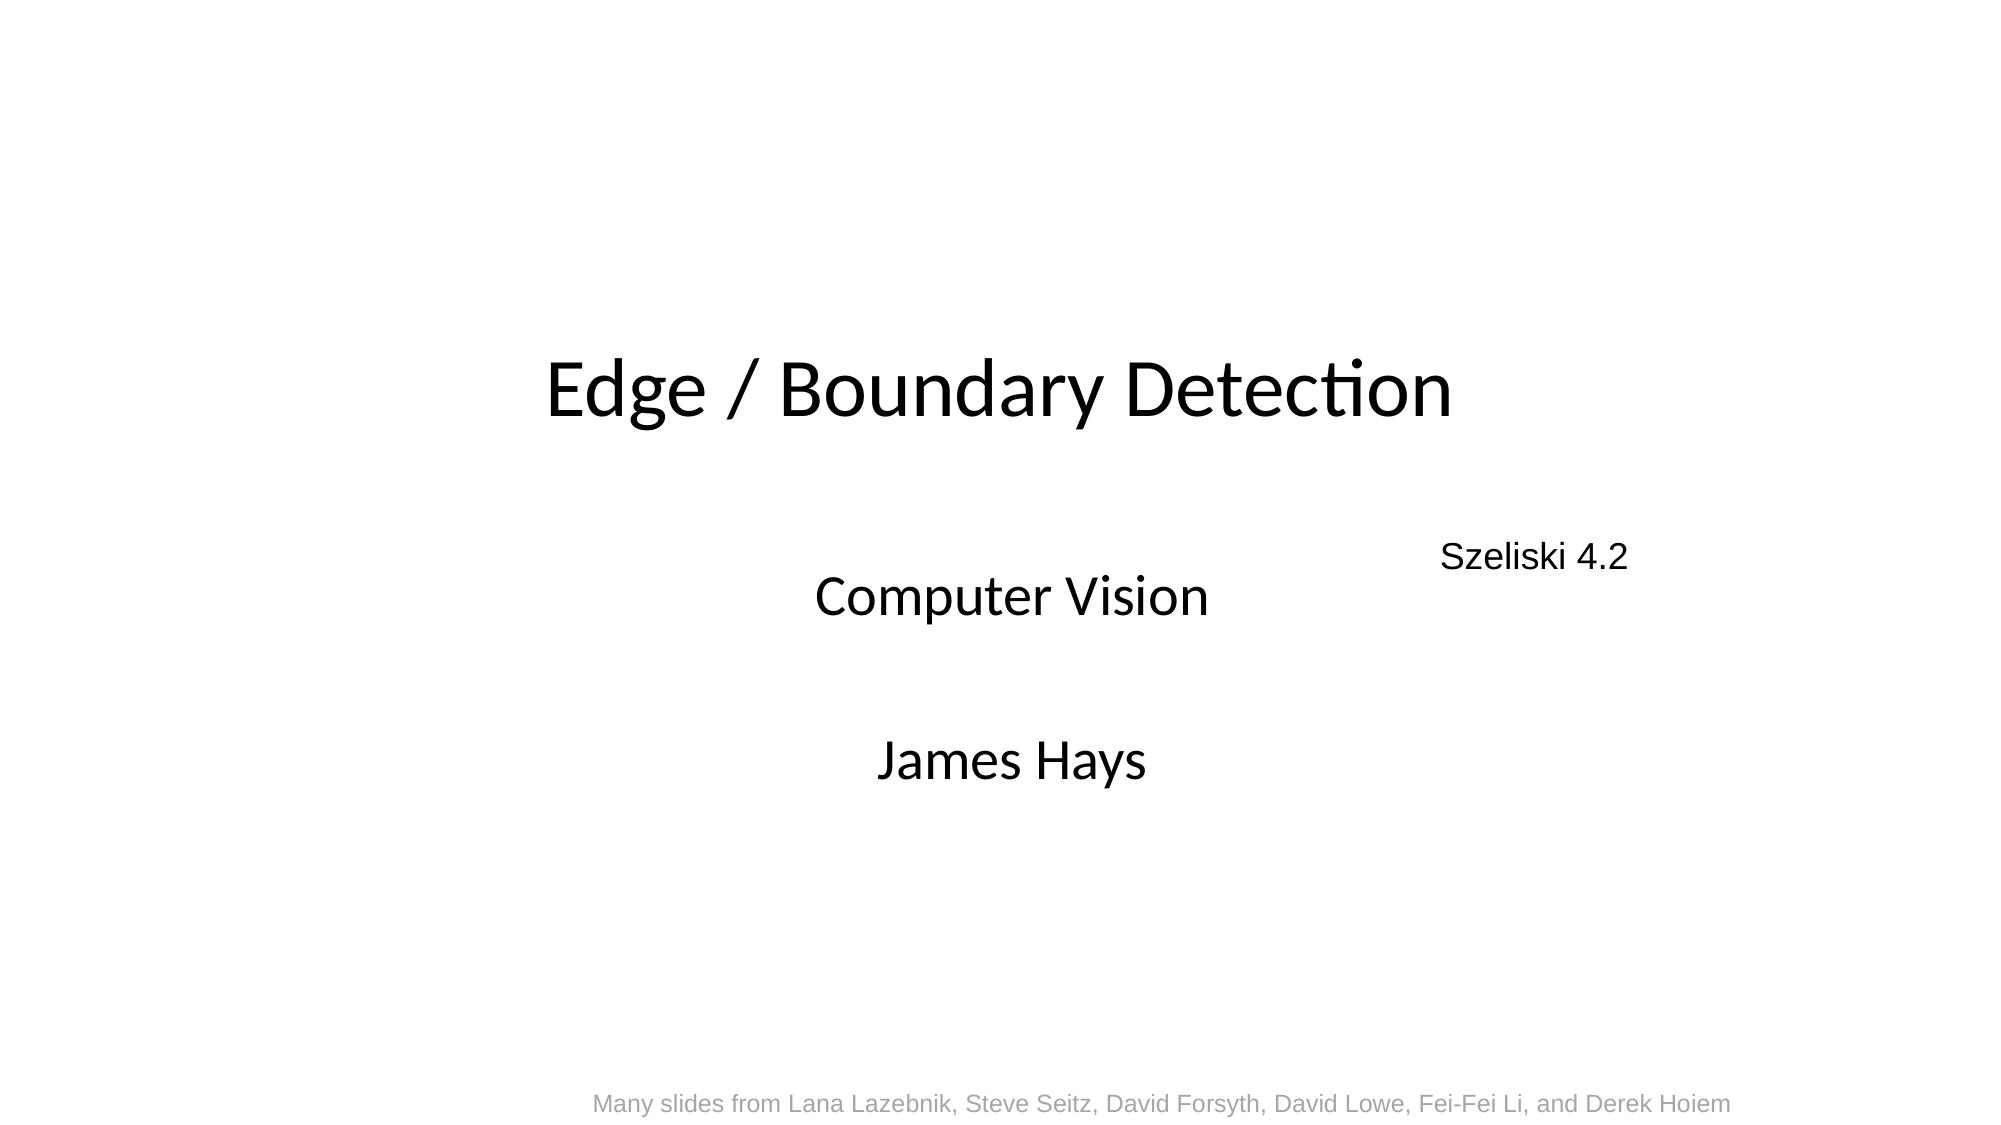

# Edge / Boundary Detection
Szeliski 4.2
Computer Vision

James Hays
Many slides from Lana Lazebnik, Steve Seitz, David Forsyth, David Lowe, Fei-Fei Li, and Derek Hoiem